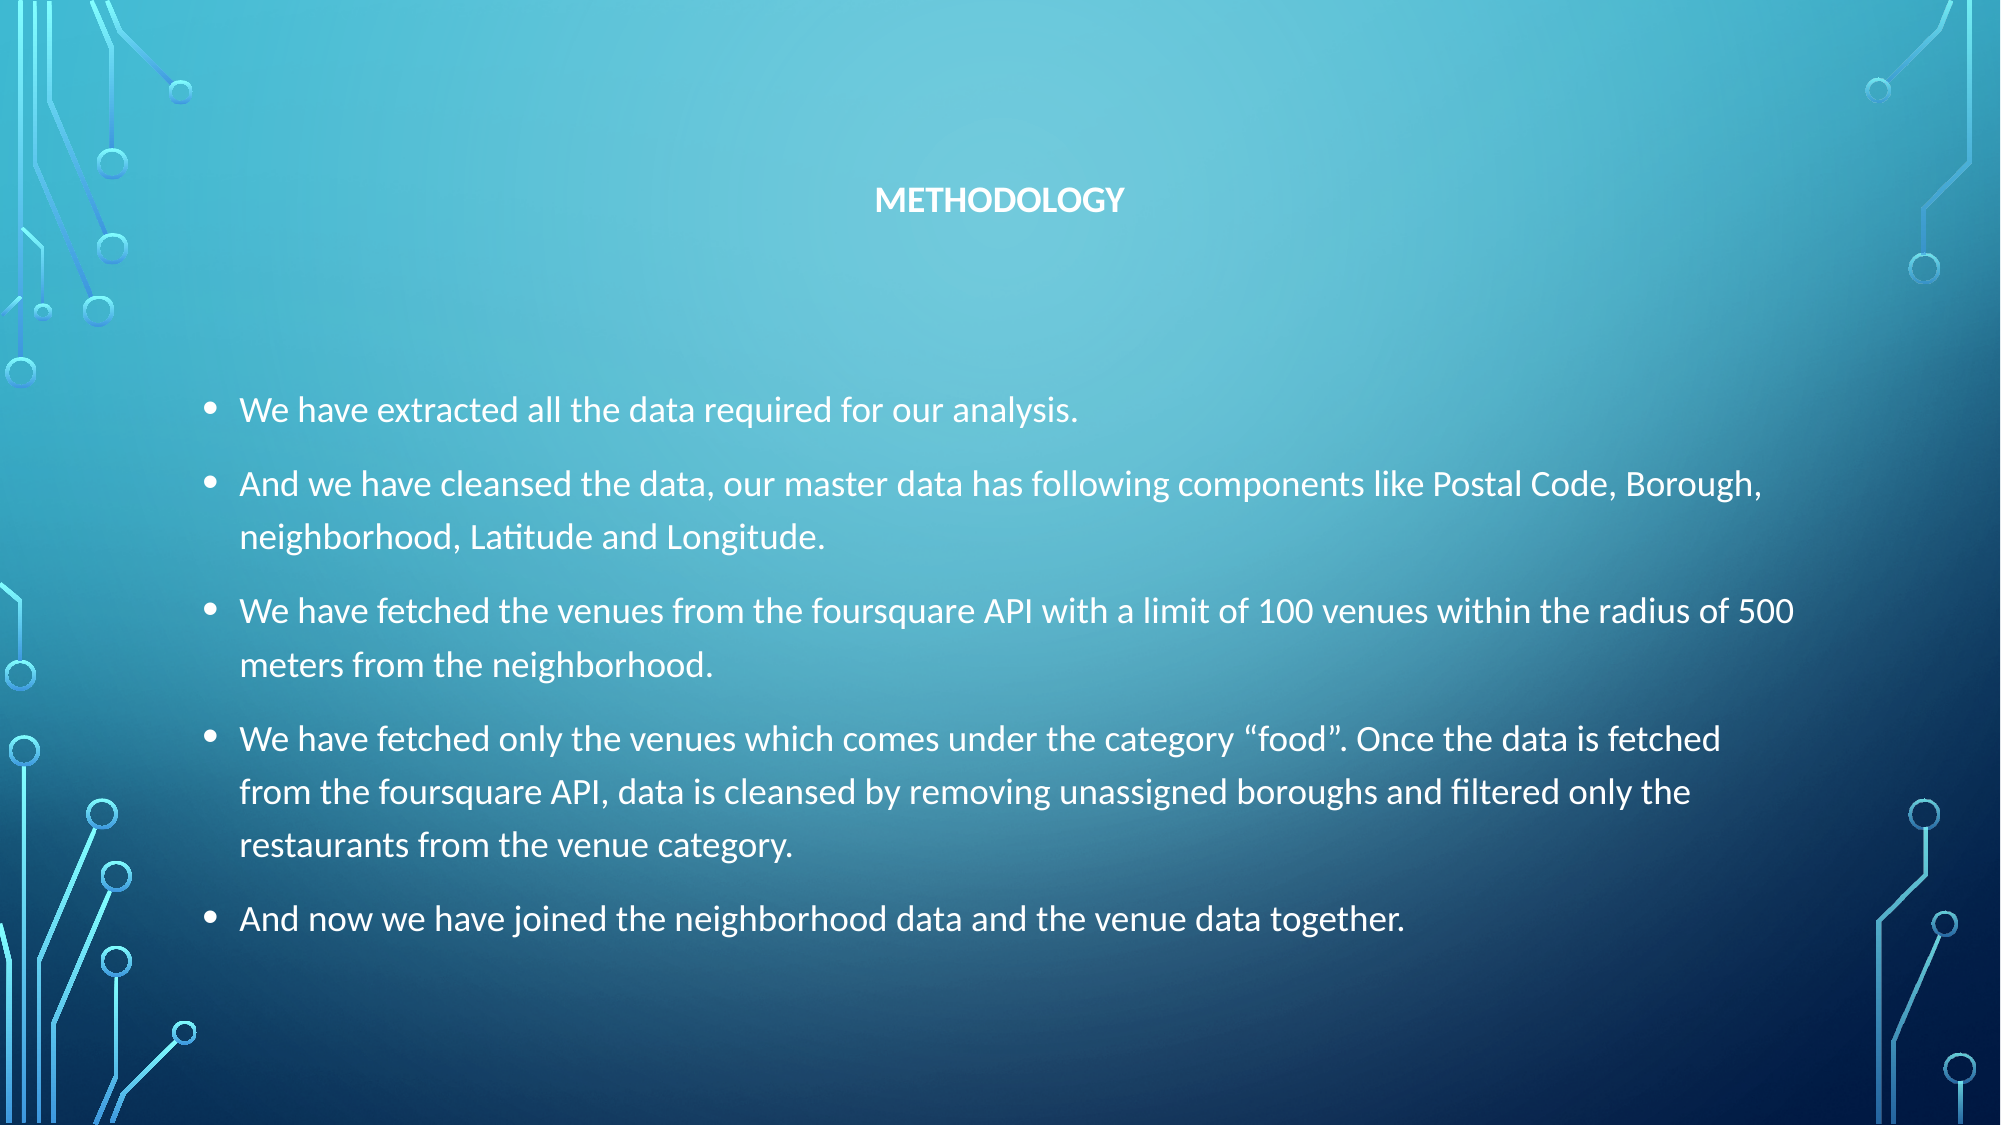

# Methodology
We have extracted all the data required for our analysis.
And we have cleansed the data, our master data has following components like Postal Code, Borough, neighborhood, Latitude and Longitude.
We have fetched the venues from the foursquare API with a limit of 100 venues within the radius of 500 meters from the neighborhood.
We have fetched only the venues which comes under the category “food”. Once the data is fetched from the foursquare API, data is cleansed by removing unassigned boroughs and filtered only the restaurants from the venue category.
And now we have joined the neighborhood data and the venue data together.